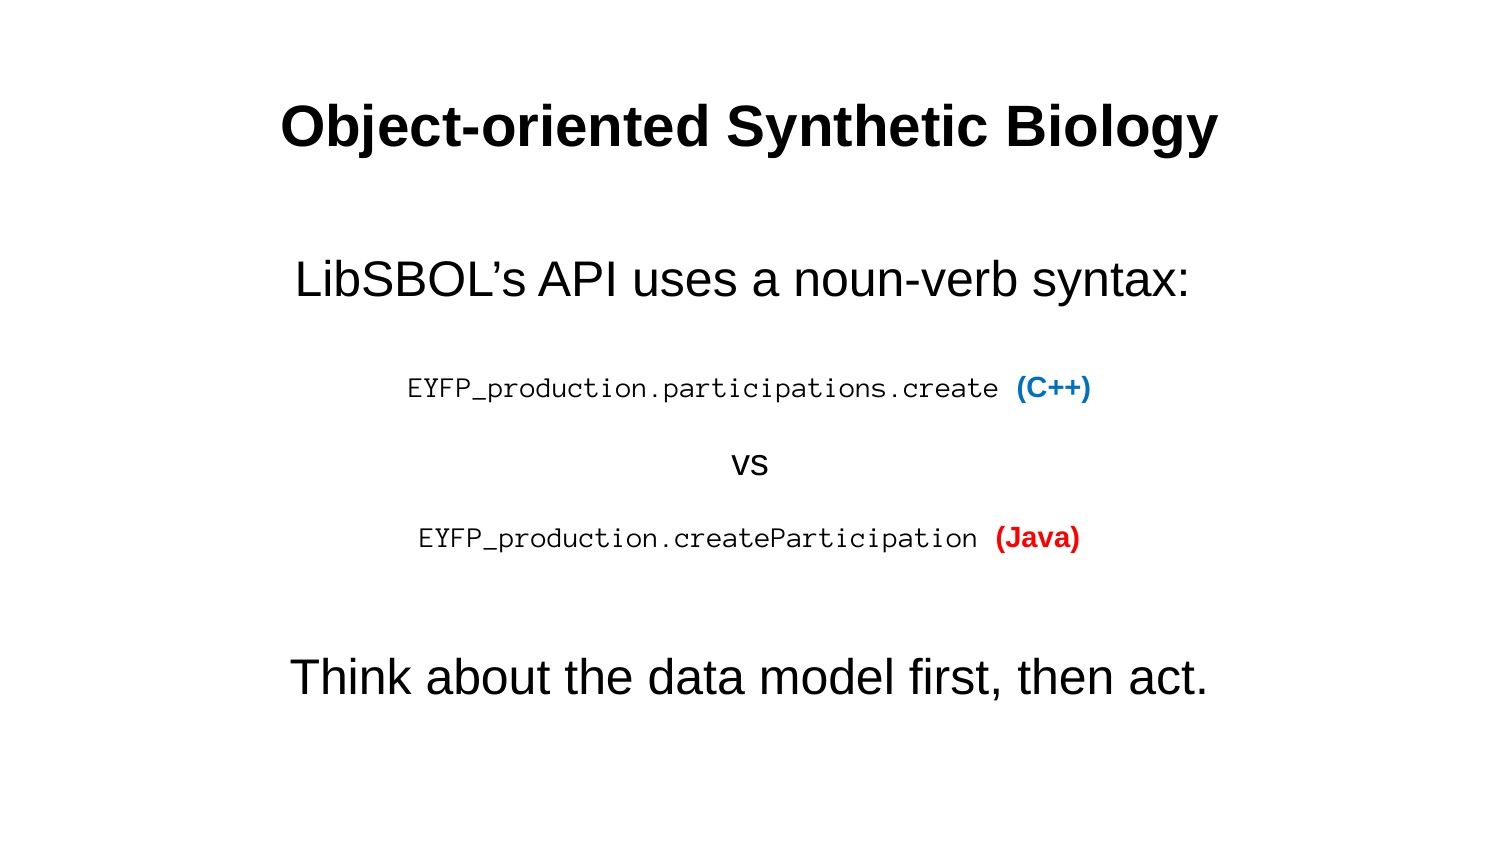

# Object-oriented Synthetic Biology
LibSBOL’s API uses a noun-verb syntax:
EYFP_production.participations.create (C++)

vs

EYFP_production.createParticipation (Java)
Think about the data model first, then act.